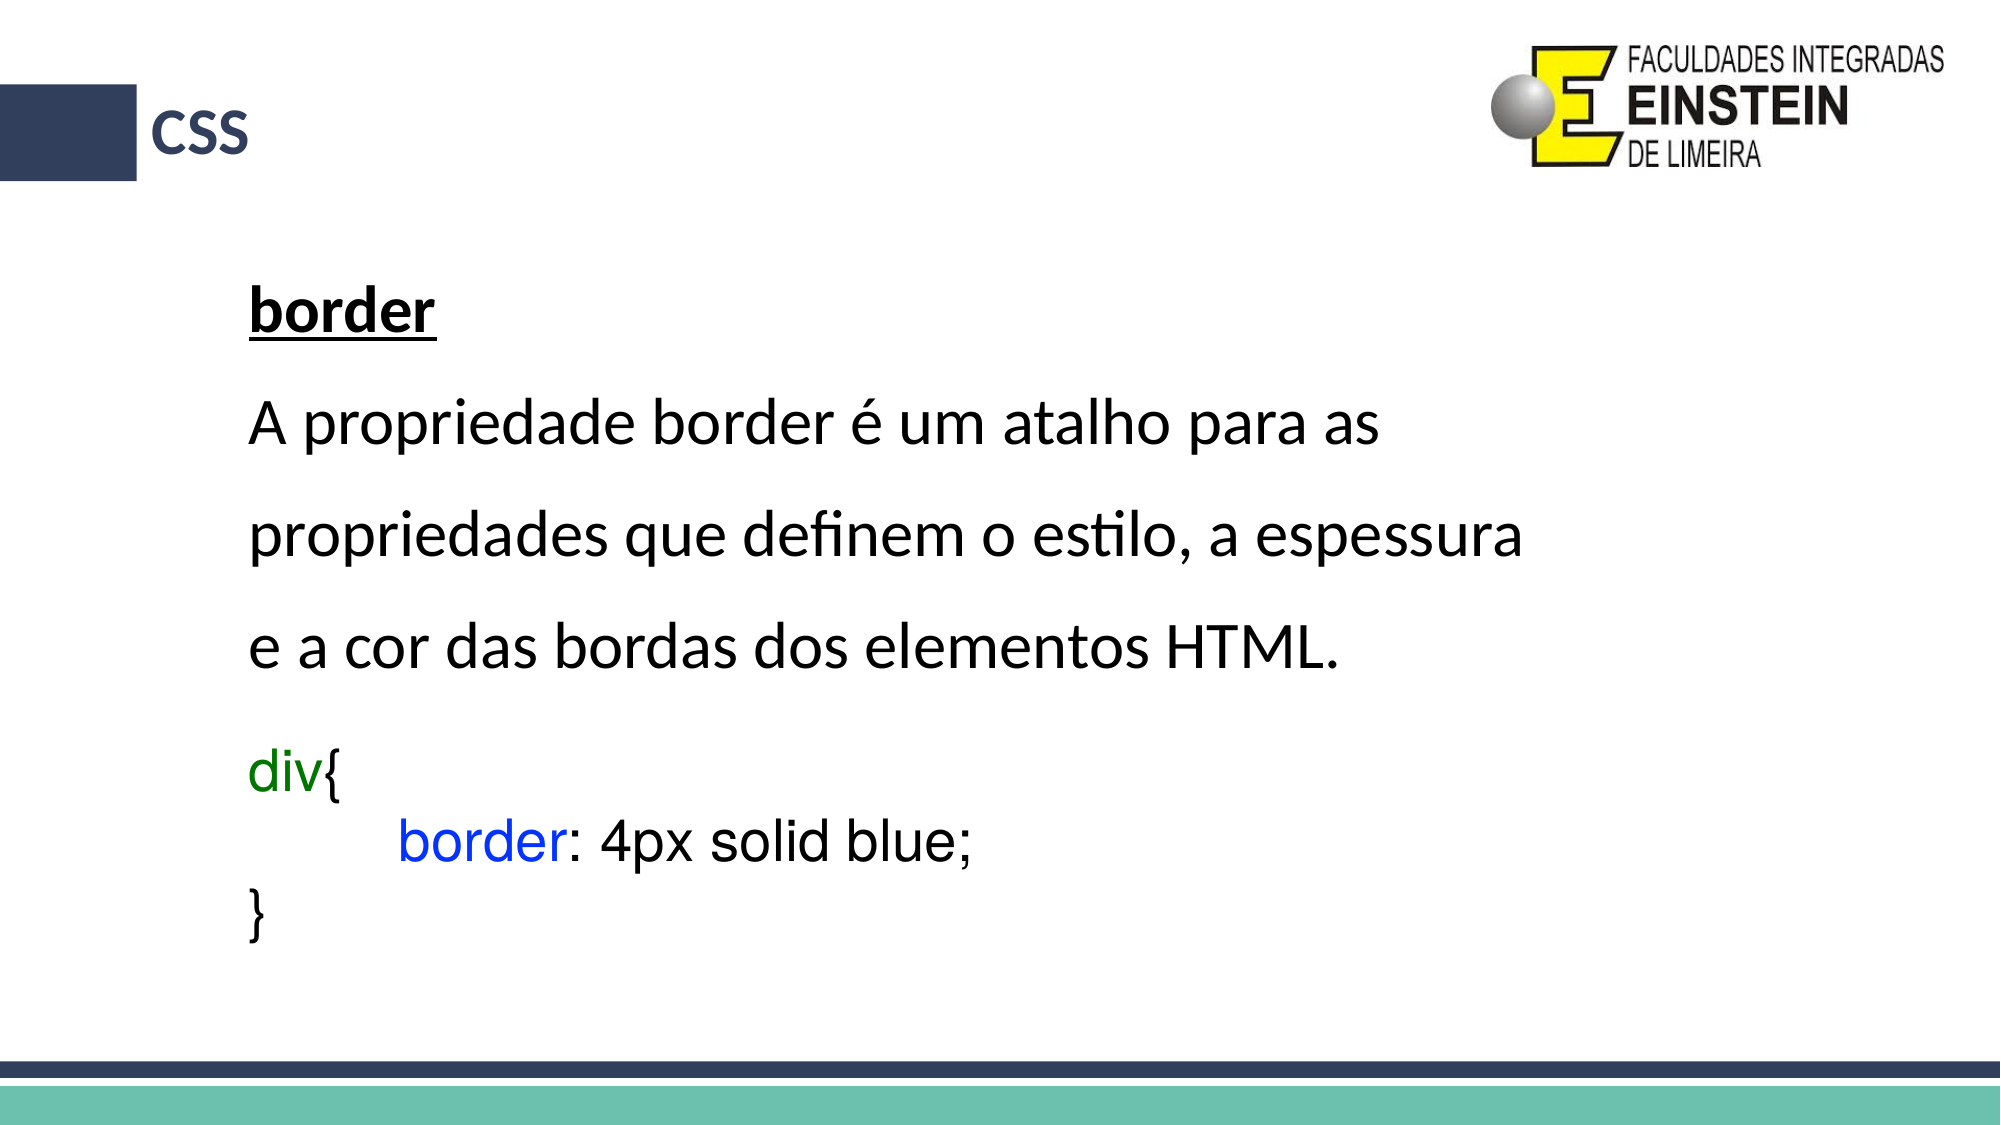

# CSS
border
A propriedade border é um atalho para as
propriedades que definem o estilo, a espessura
e a cor das bordas dos elementos HTML.

div{
	border: 4px solid blue;
}